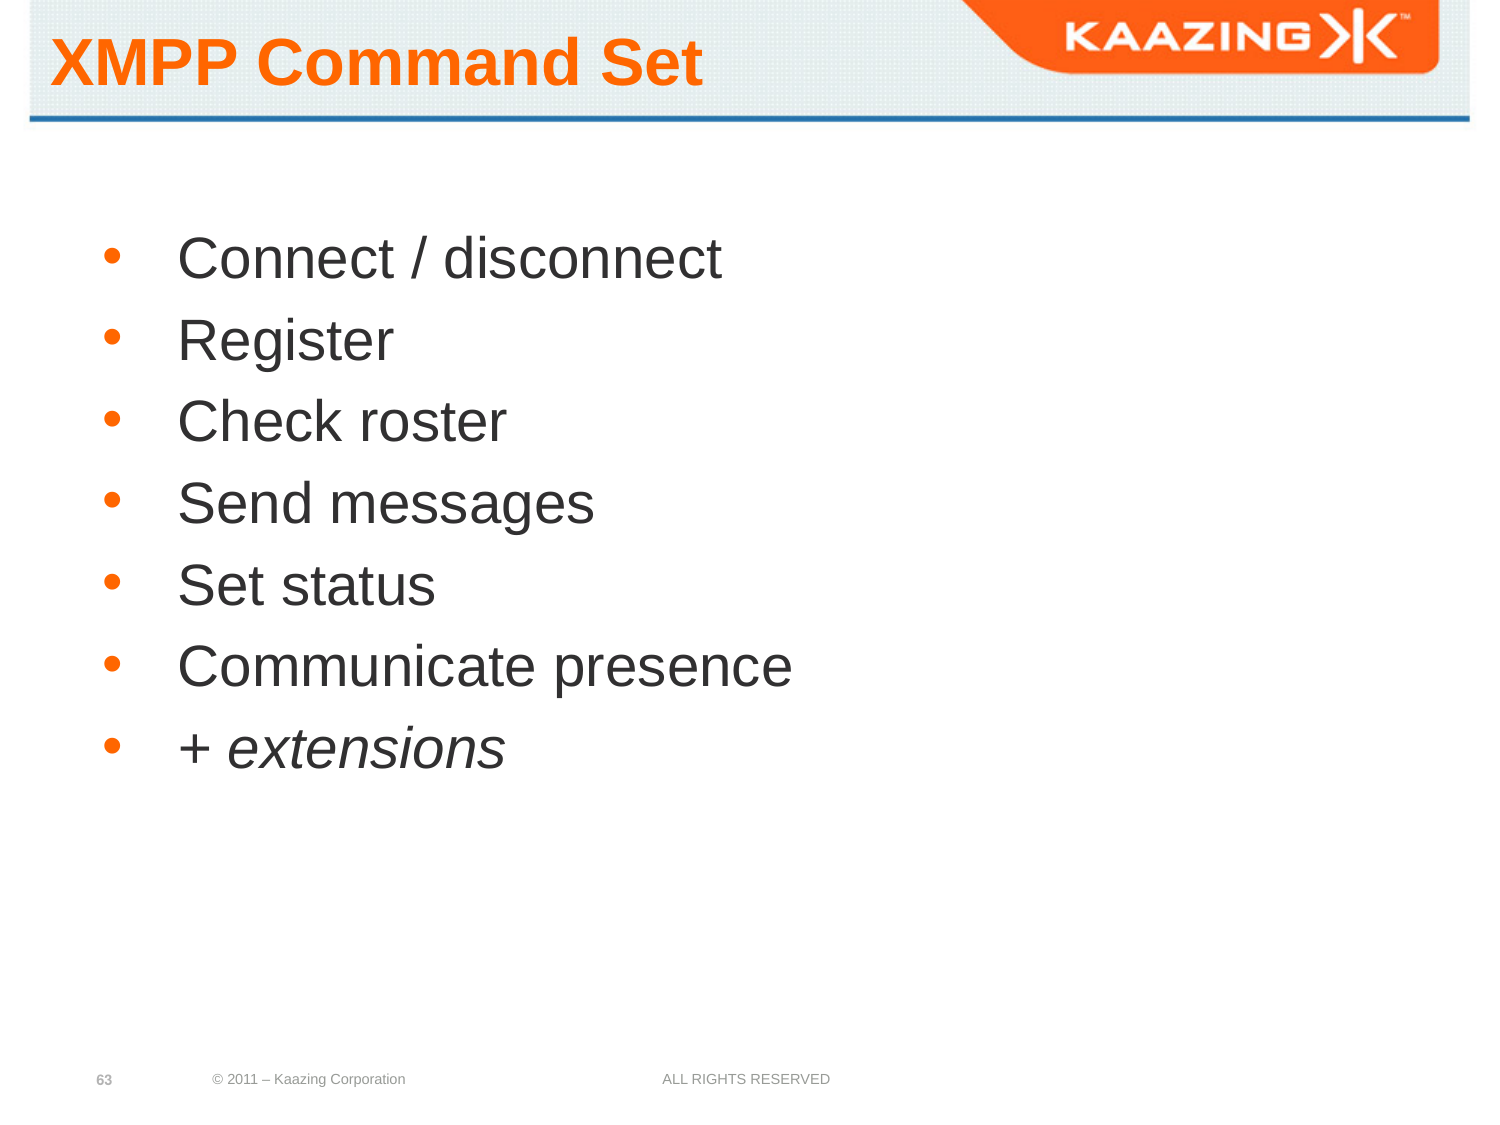

# XMPP Command Set
Connect / disconnect
Register
Check roster
Send messages
Set status
Communicate presence
+ extensions